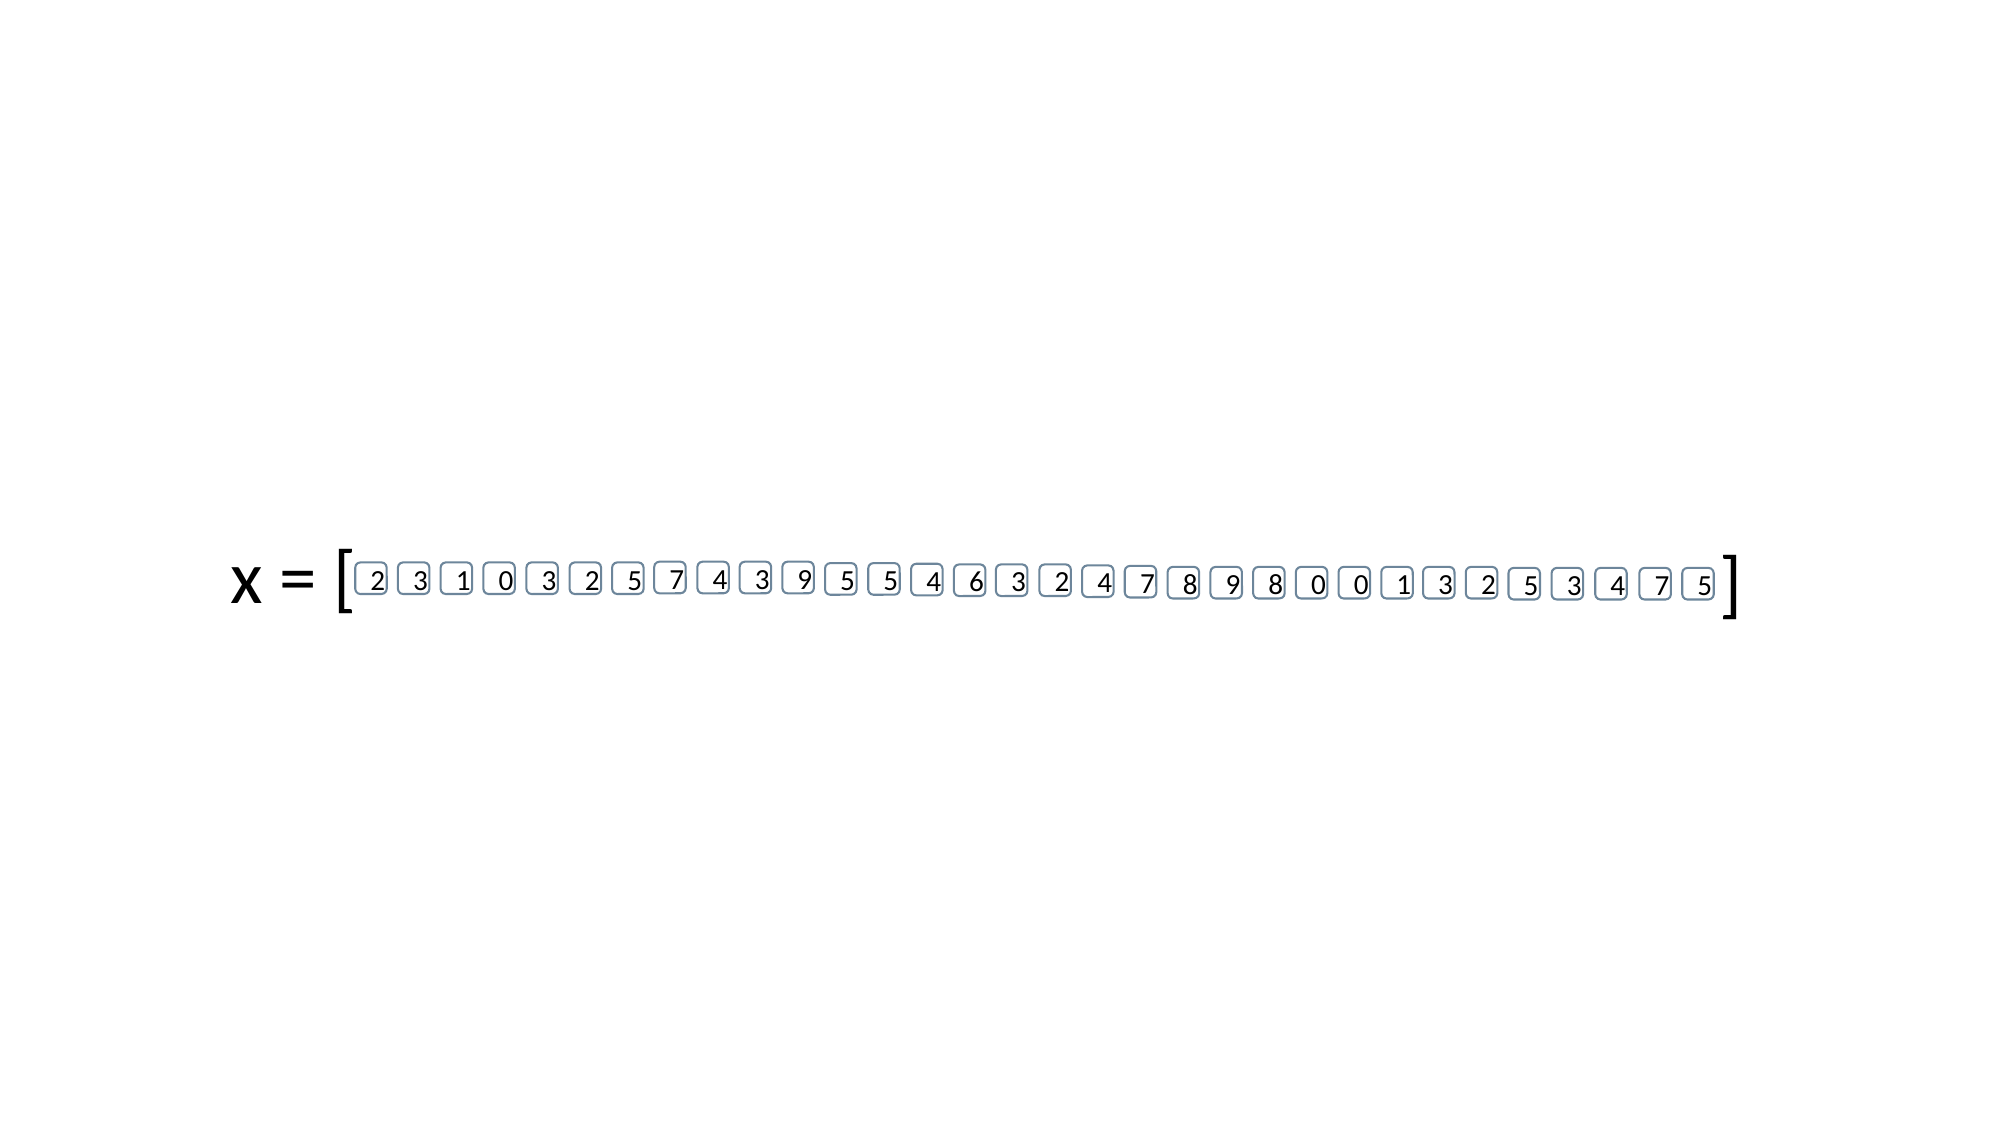

x = [
]
7
4
3
9
1
2
3
0
3
2
5
5
5
4
6
3
2
4
7
8
9
8
0
0
1
3
2
5
3
4
7
5